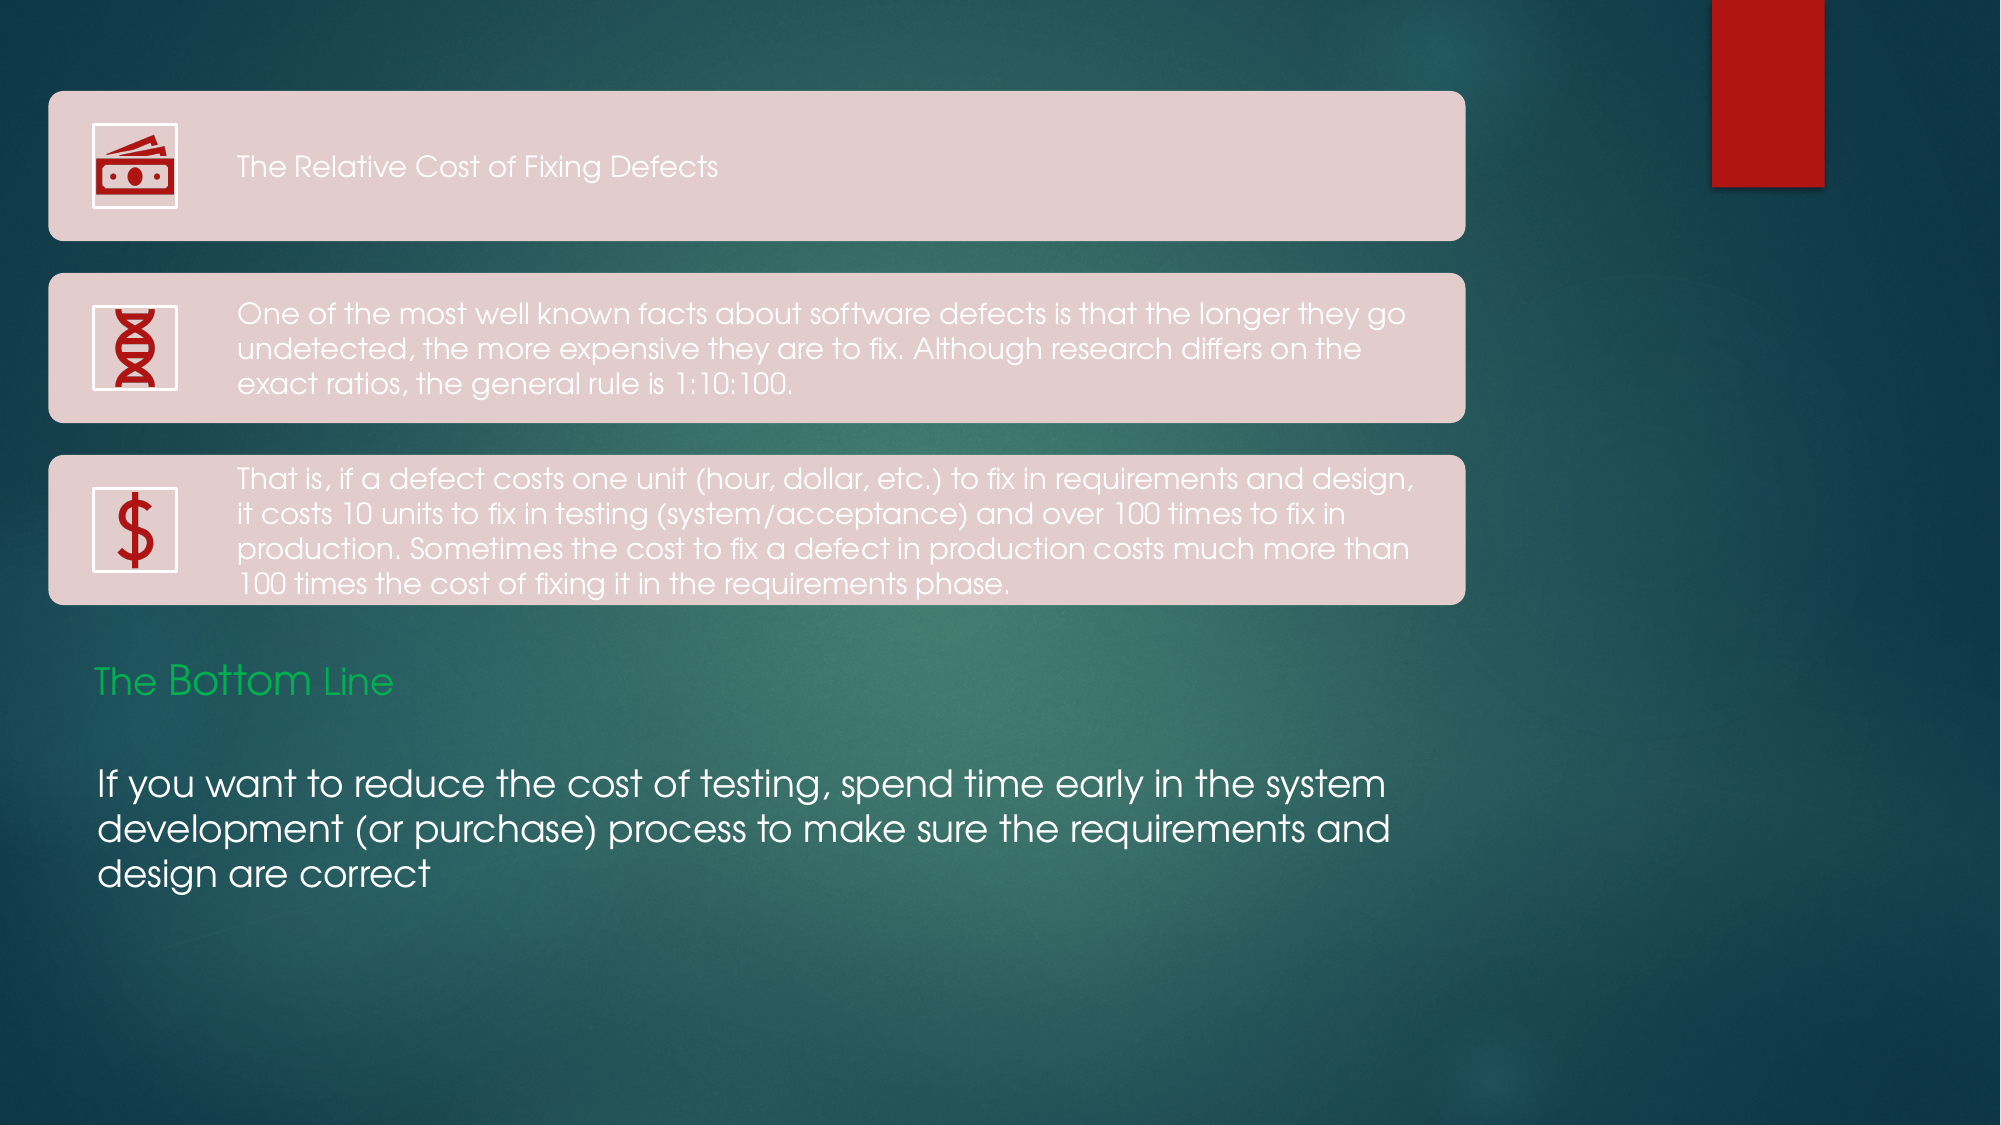

The Relative Cost of Fixing Defects
One of the most well known facts about software defects is that the longer they go undetected, the more expensive they are to fix. Although research differs on the exact ratios, the general rule is 1:10:100.
That is, if a defect costs one unit (hour, dollar, etc.) to fix in requirements and design, it costs 10 units to fix in testing (system/acceptance) and over 100 times to fix in production. Sometimes the cost to fix a defect in production costs much more than 100 times the cost of fixing it in the requirements phase.
The Bottom Line
If you want to reduce the cost of testing, spend time early in the system development (or purchase) process to make sure the requirements and design are correct